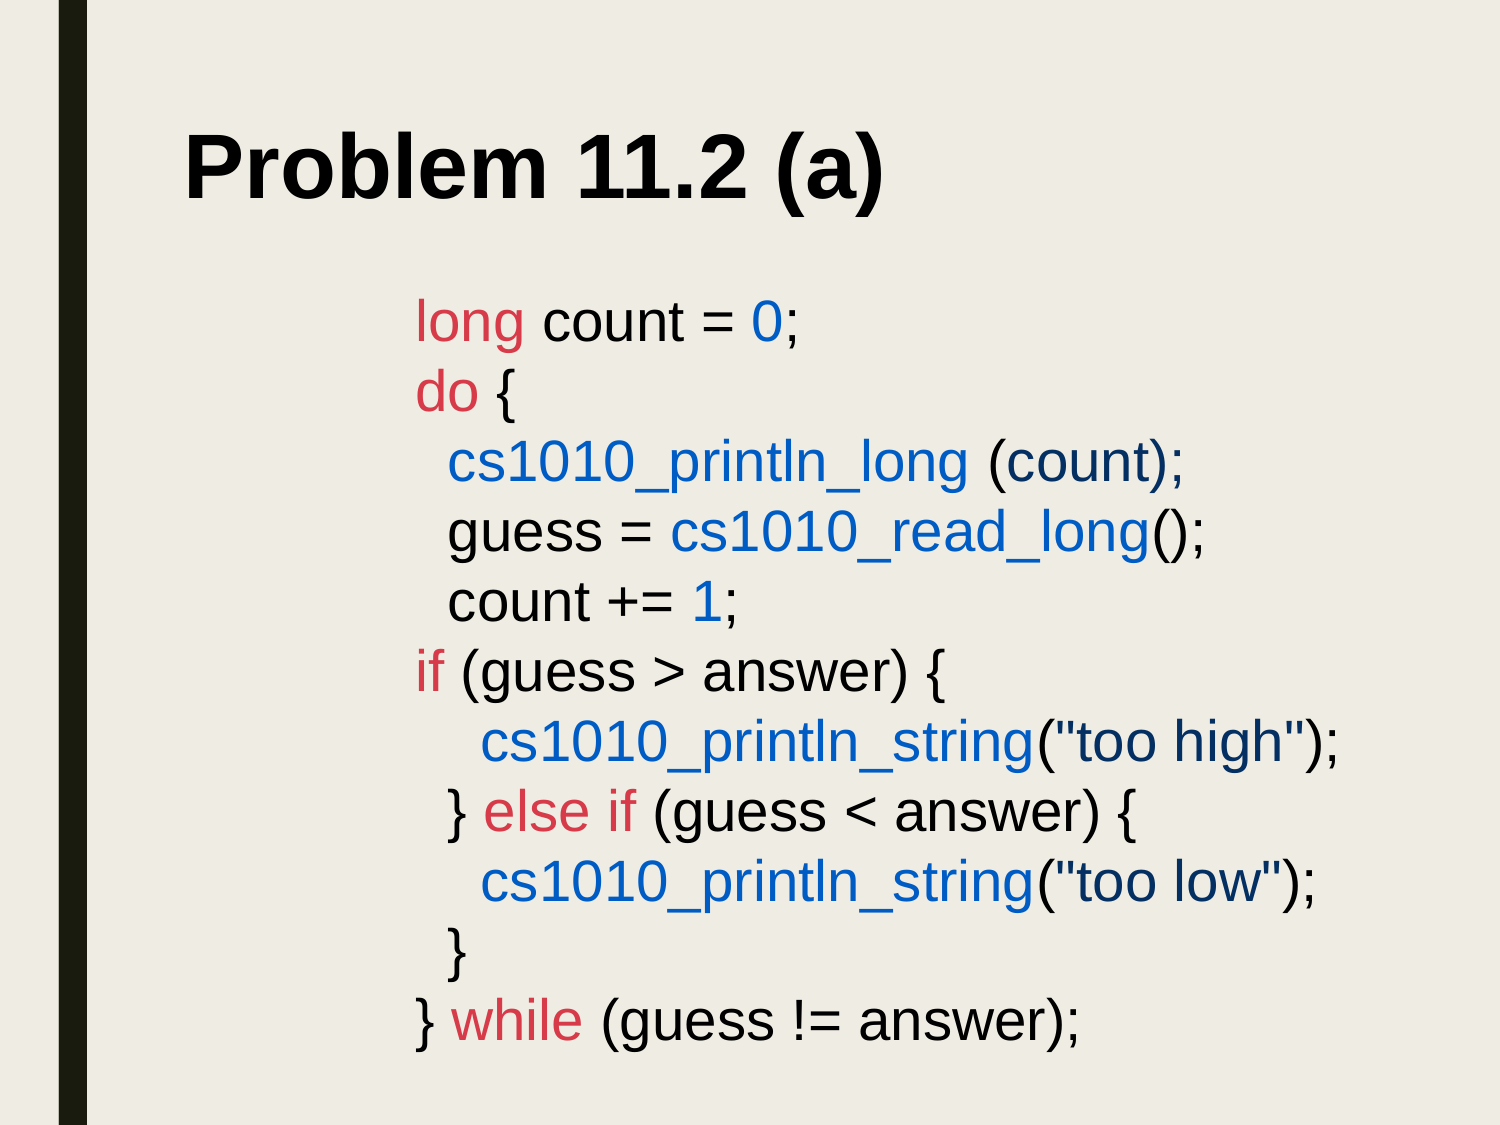

# Problem 11.2 (a)
long count = 0;
do {
  cs1010_println_long (count);
  guess = cs1010_read_long();
  count += 1;
if (guess > answer) {
    cs1010_println_string("too high");
  } else if (guess < answer) {
    cs1010_println_string("too low");
  }
} while (guess != answer);